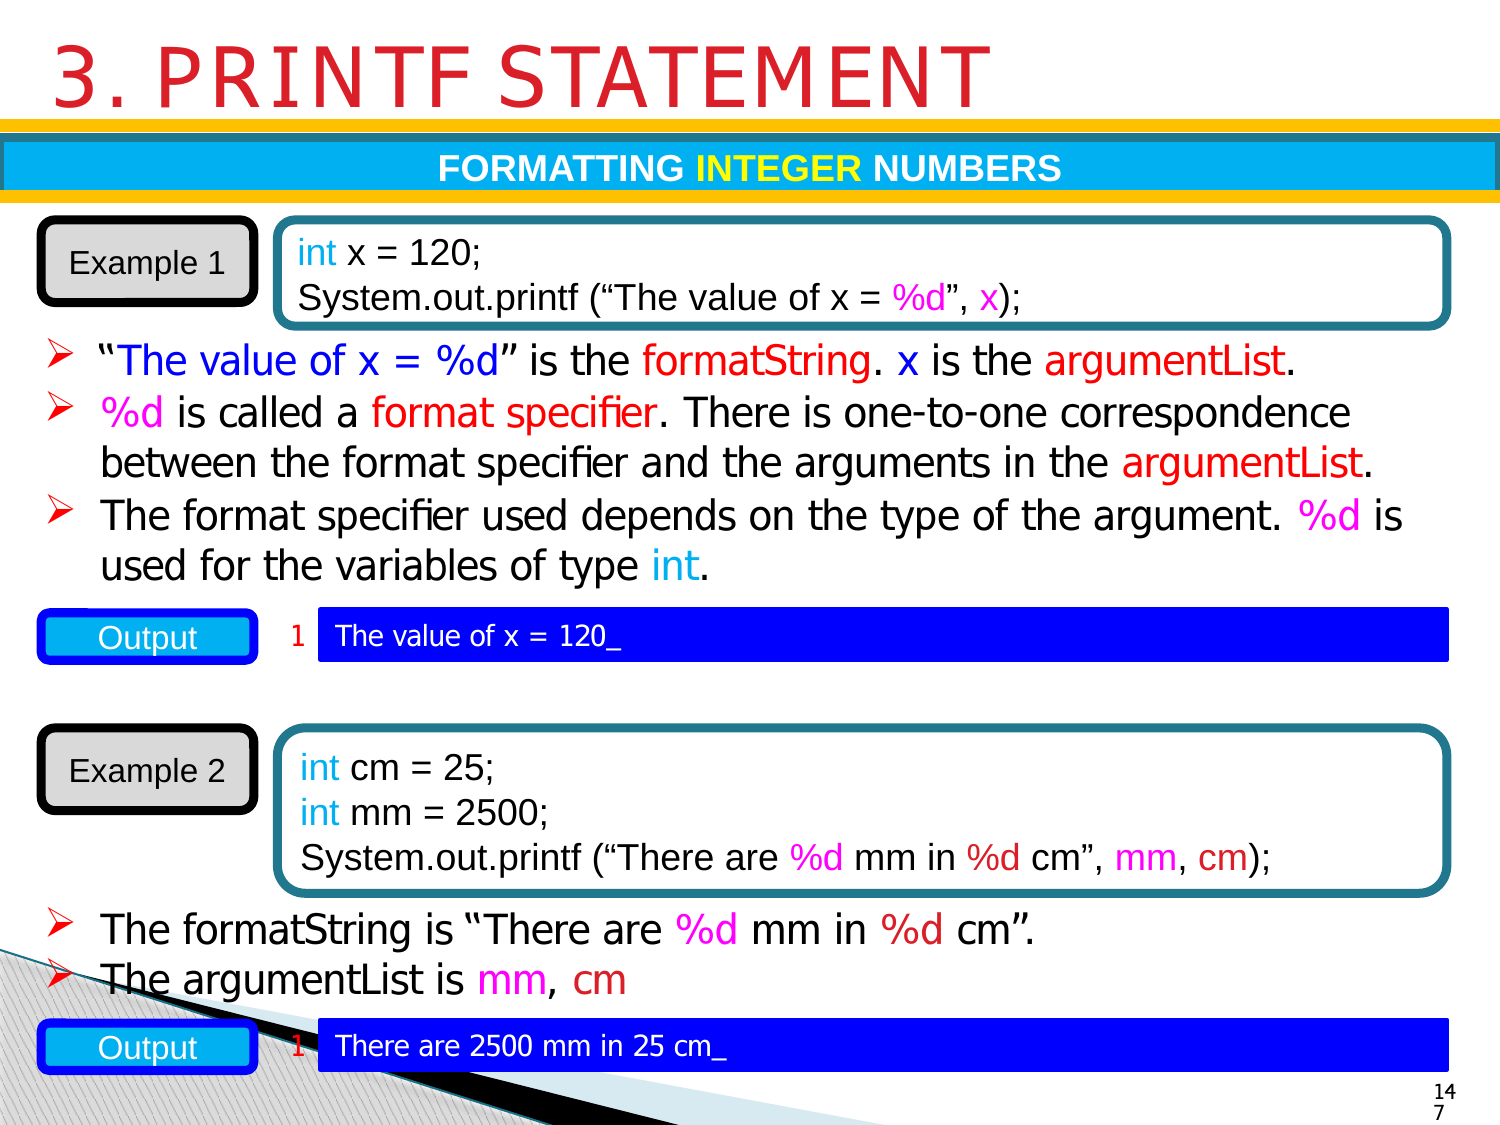

# 3. PRINTF STATEMENT
FORMATTING INTEGER NUMBERS
Example 1
int x = 120;
System.out.printf (“The value of x = %d”, x);
“The value of x = %d” is the formatString. x is the argumentList.
%d is called a format specifier. There is one-to-one correspondence between the format specifier and the arguments in the argumentList.
The format specifier used depends on the type of the argument. %d is used for the variables of type int.
1
The value of x = 120_
Output
Example 2
int cm = 25;
int mm = 2500;
System.out.printf (“There are %d mm in %d cm”, mm, cm);
The formatString is “There are %d mm in %d cm”.
The argumentList is mm, cm
1
There are 2500 mm in 25 cm_
Output
147